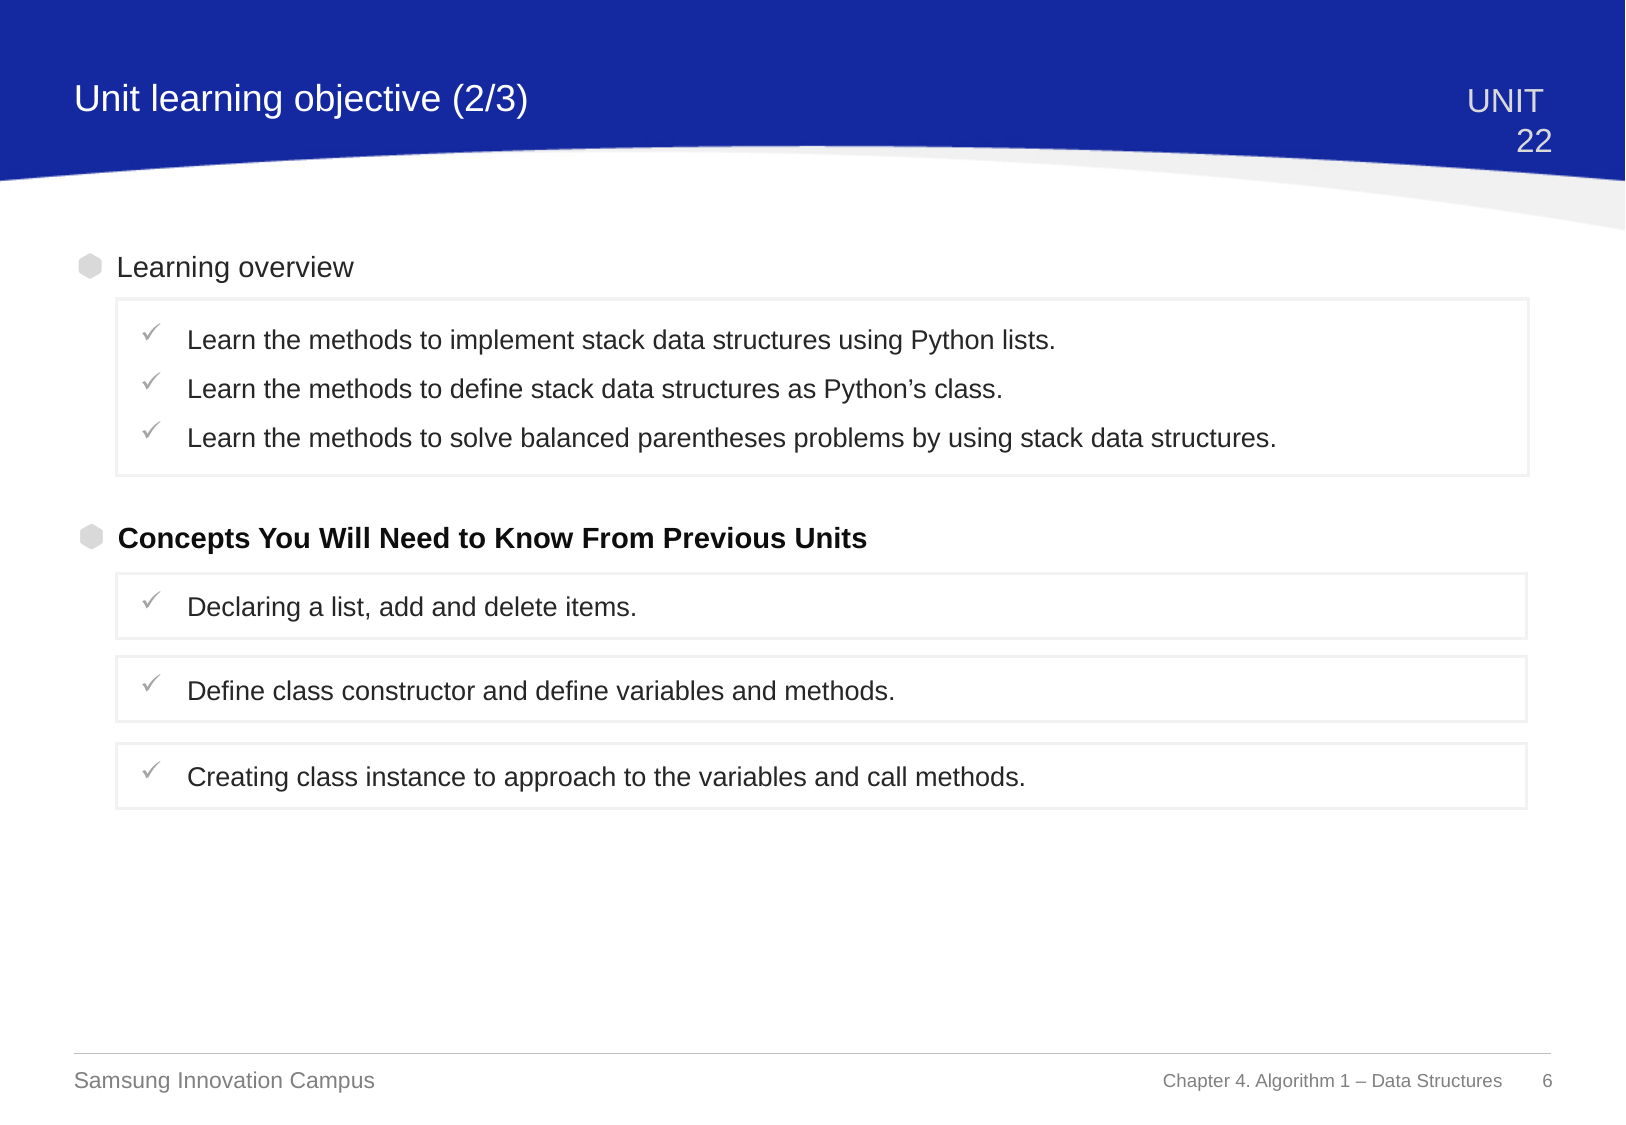

Unit learning objective (2/3)
UNIT  22

Learning overview
Learn the methods to implement stack data structures using Python lists.
Learn the methods to define stack data structures as Python’s class.
Learn the methods to solve balanced parentheses problems by using stack data structures.

Concepts You Will Need to Know From Previous Units
Declaring a list, add and delete items.
Define class constructor and define variables and methods.
Creating class instance to approach to the variables and call methods.